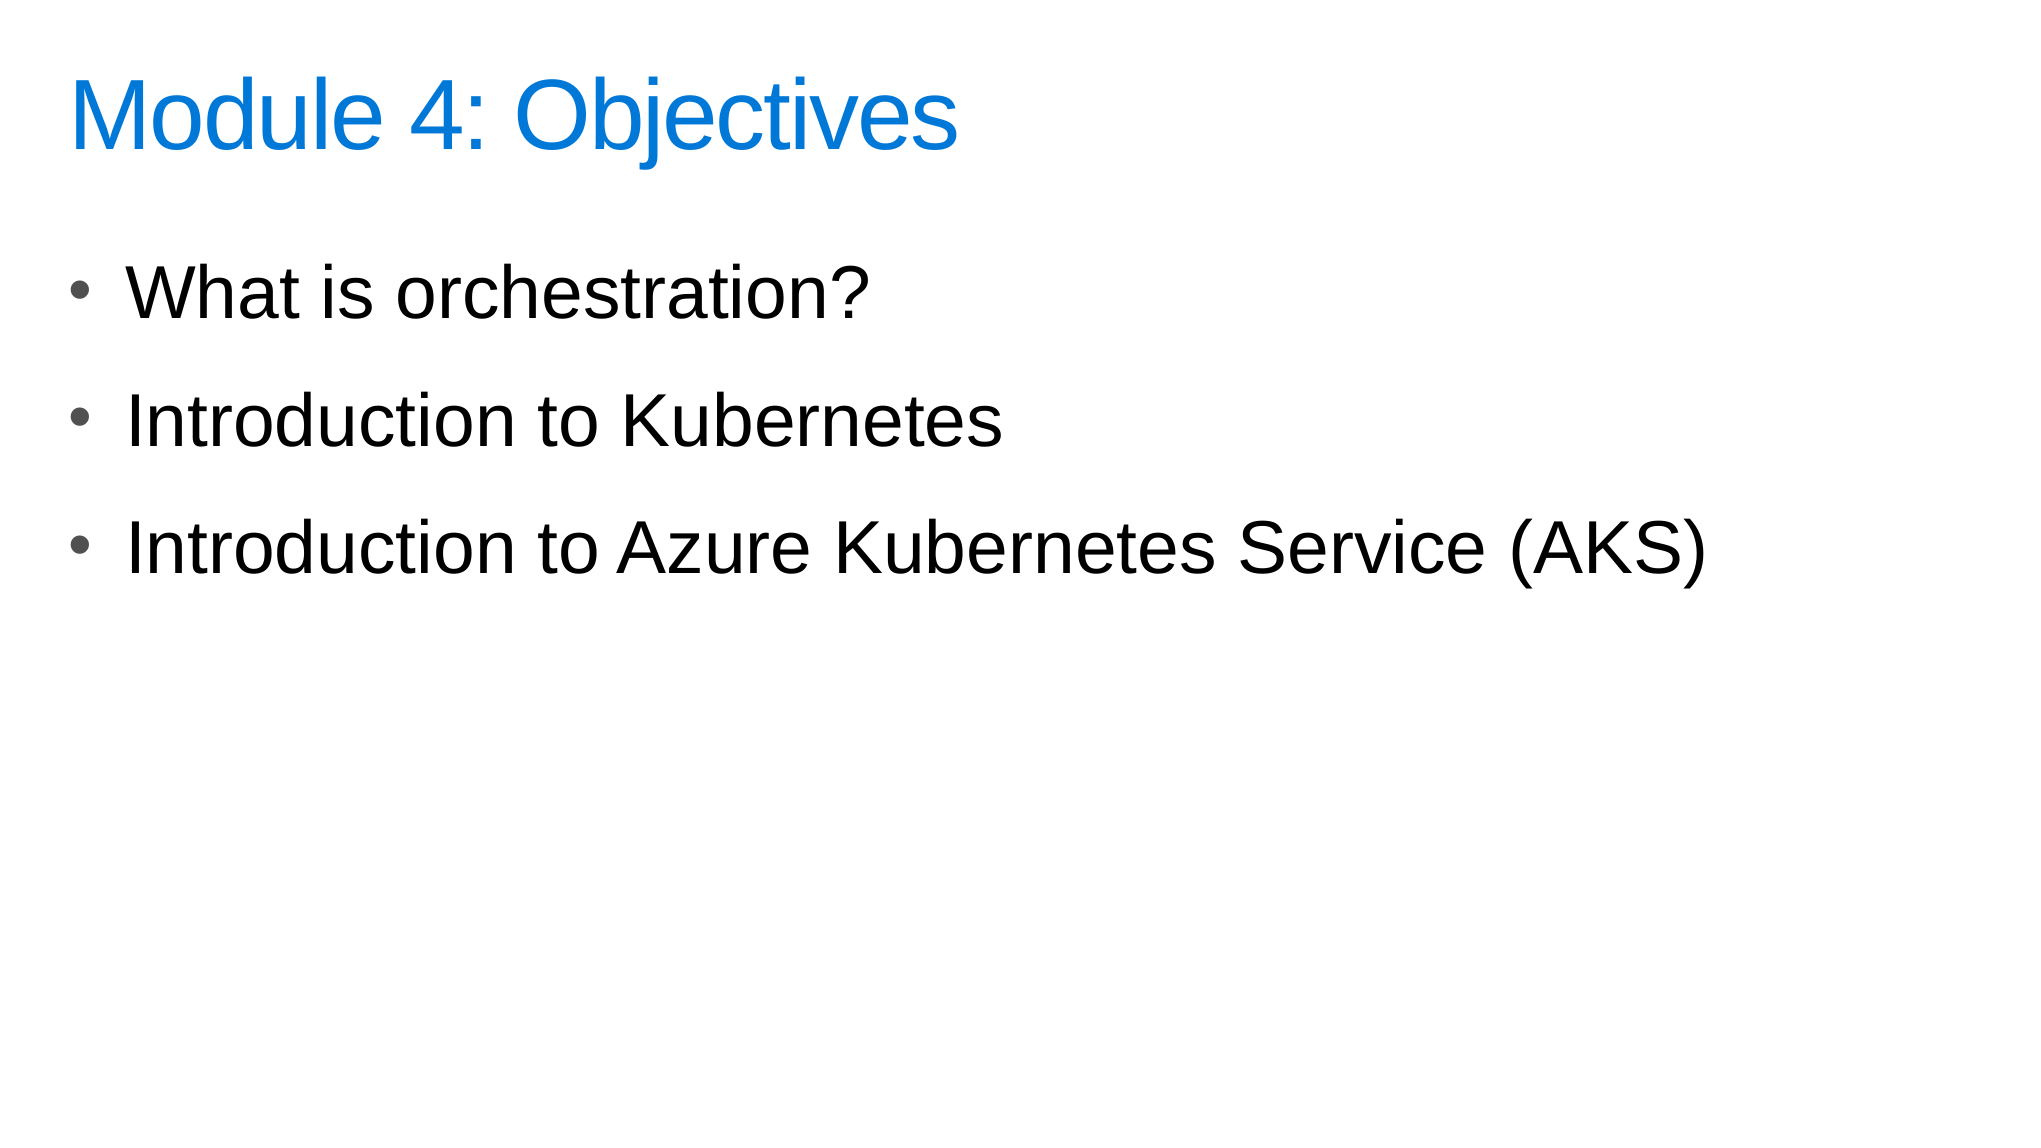

# Module 4: Objectives
What is orchestration?
Introduction to Kubernetes
Introduction to Azure Kubernetes Service (AKS)